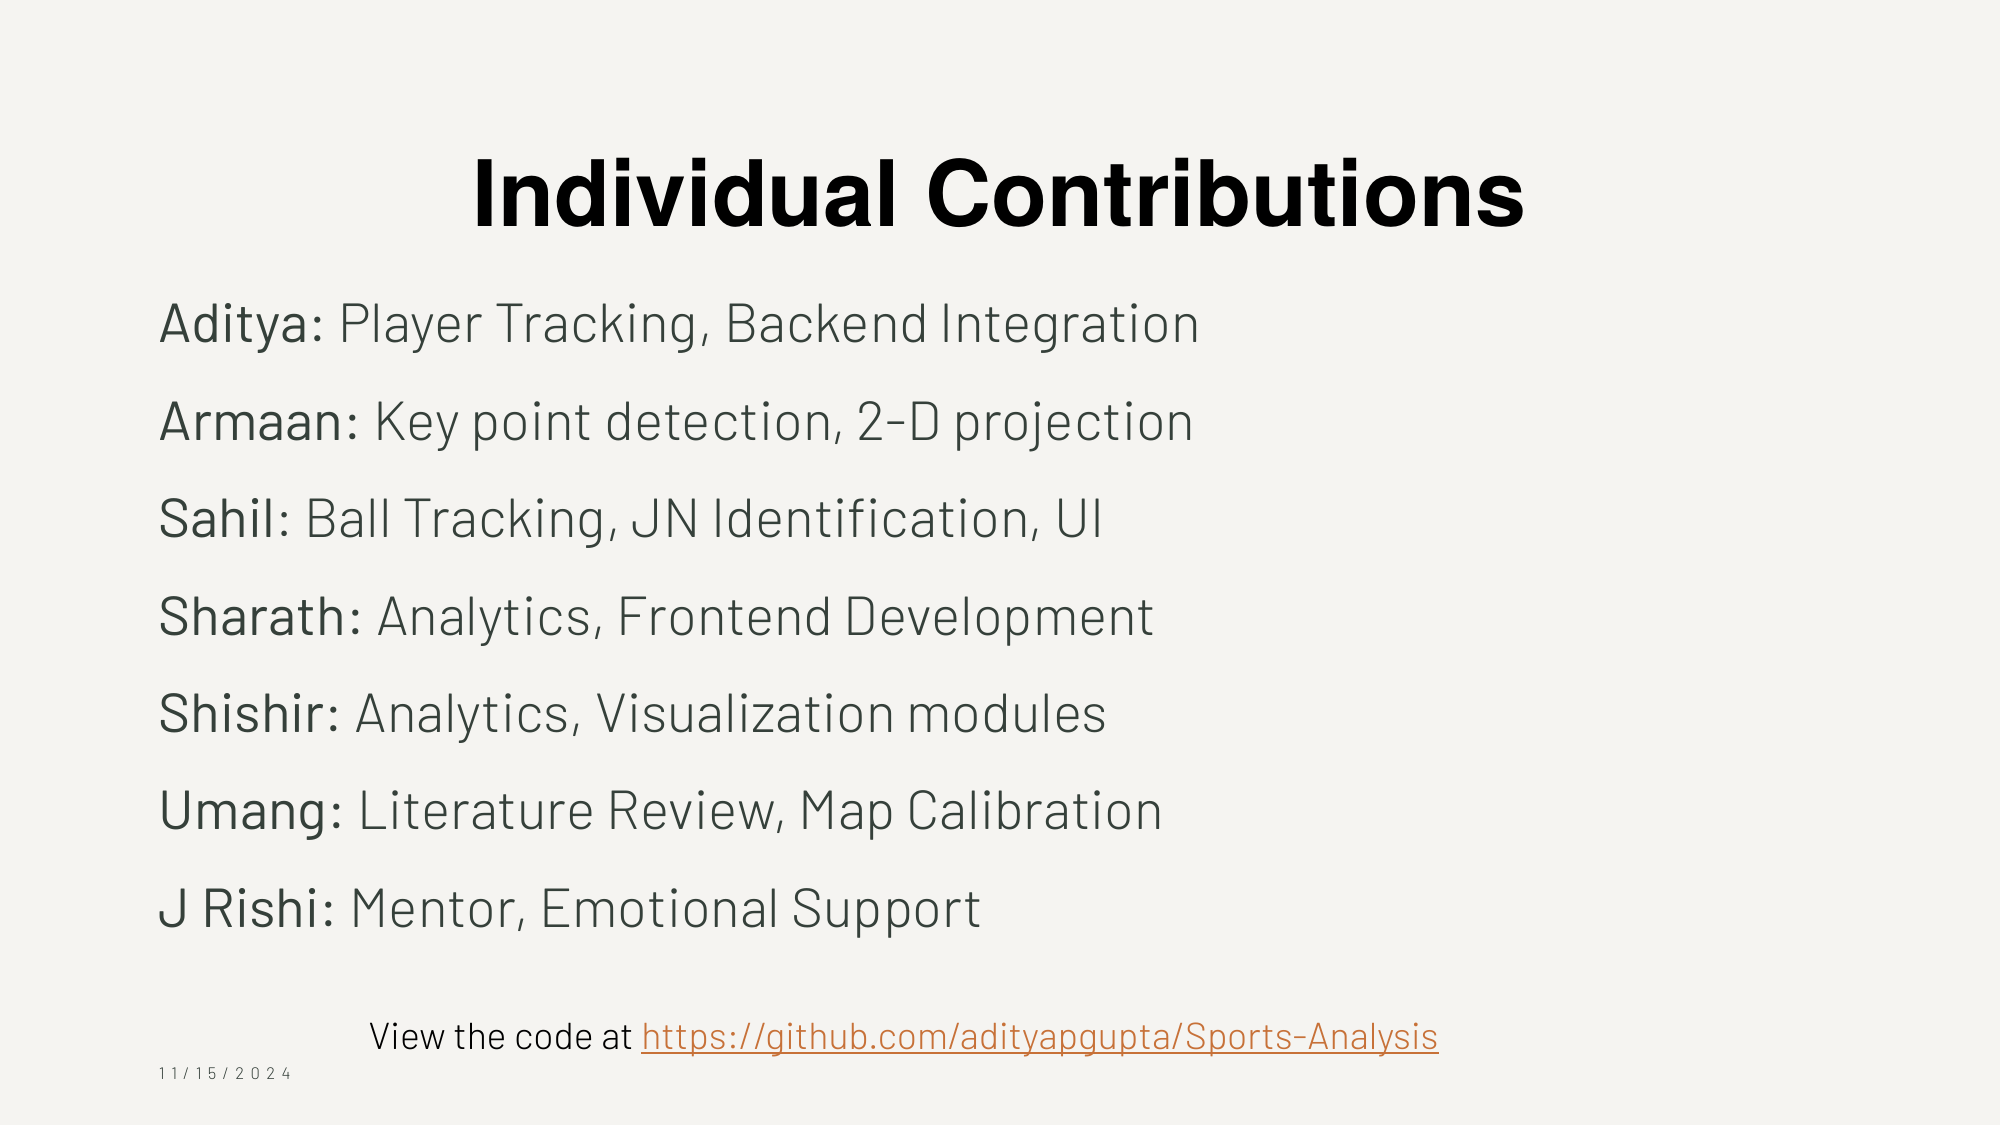

# Individual Contributions
Aditya: Player Tracking, Backend Integration
Armaan: Key point detection, 2-D projection
Sahil: Ball Tracking, JN Identification, UI
Sharath: Analytics, Frontend Development
Shishir: Analytics, Visualization modules
Umang: Literature Review, Map Calibration
J Rishi: Mentor, Emotional Support

View the code at https://github.com/adityapgupta/Sports-Analysis
11/15/2024